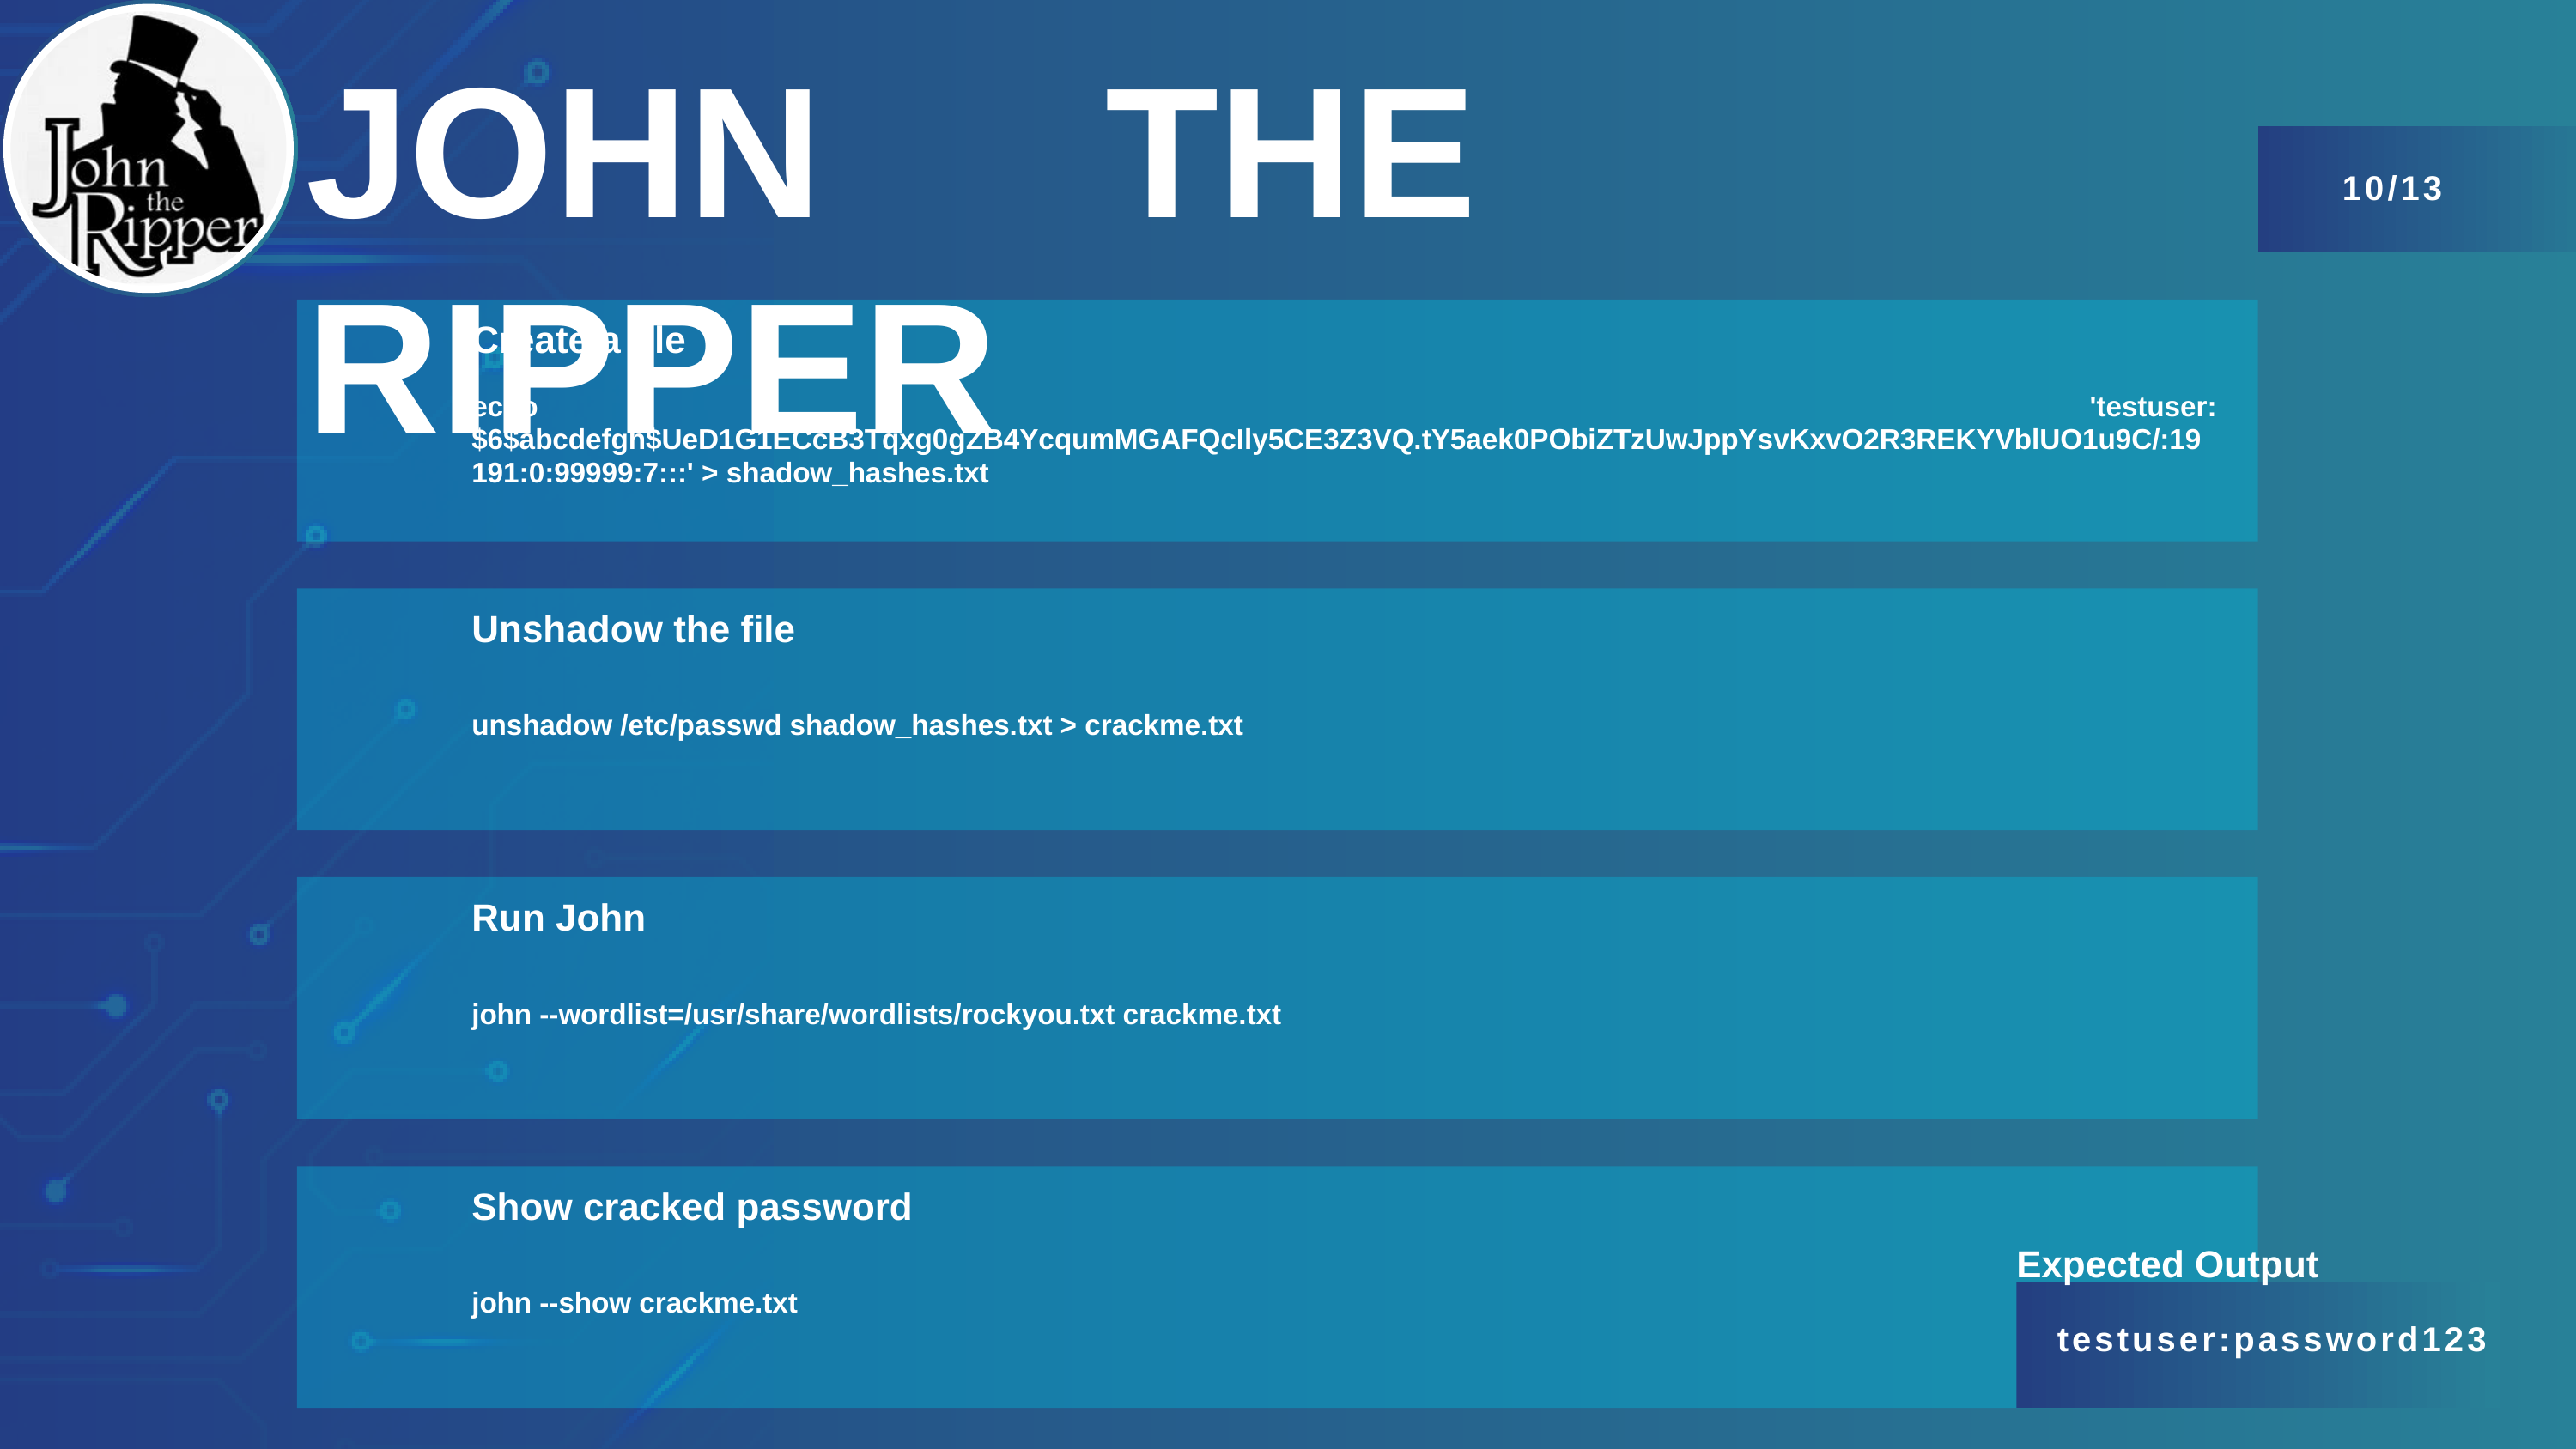

JOHN THE RIPPER

10/13

Create a file
echo 'testuser:$6$abcdefgh$UeD1G1ECcB3Tqxg0gZB4YcqumMGAFQcIly5CE3Z3VQ.tY5aek0PObiZTzUwJppYsvKxvO2R3REKYVblUO1u9C/:19191:0:99999:7:::' > shadow_hashes.txt

Unshadow the file
unshadow /etc/passwd shadow_hashes.txt > crackme.txt

Run John
john --wordlist=/usr/share/wordlists/rockyou.txt crackme.txt

Show cracked password
Expected Output

john --show crackme.txt

testuser:password123